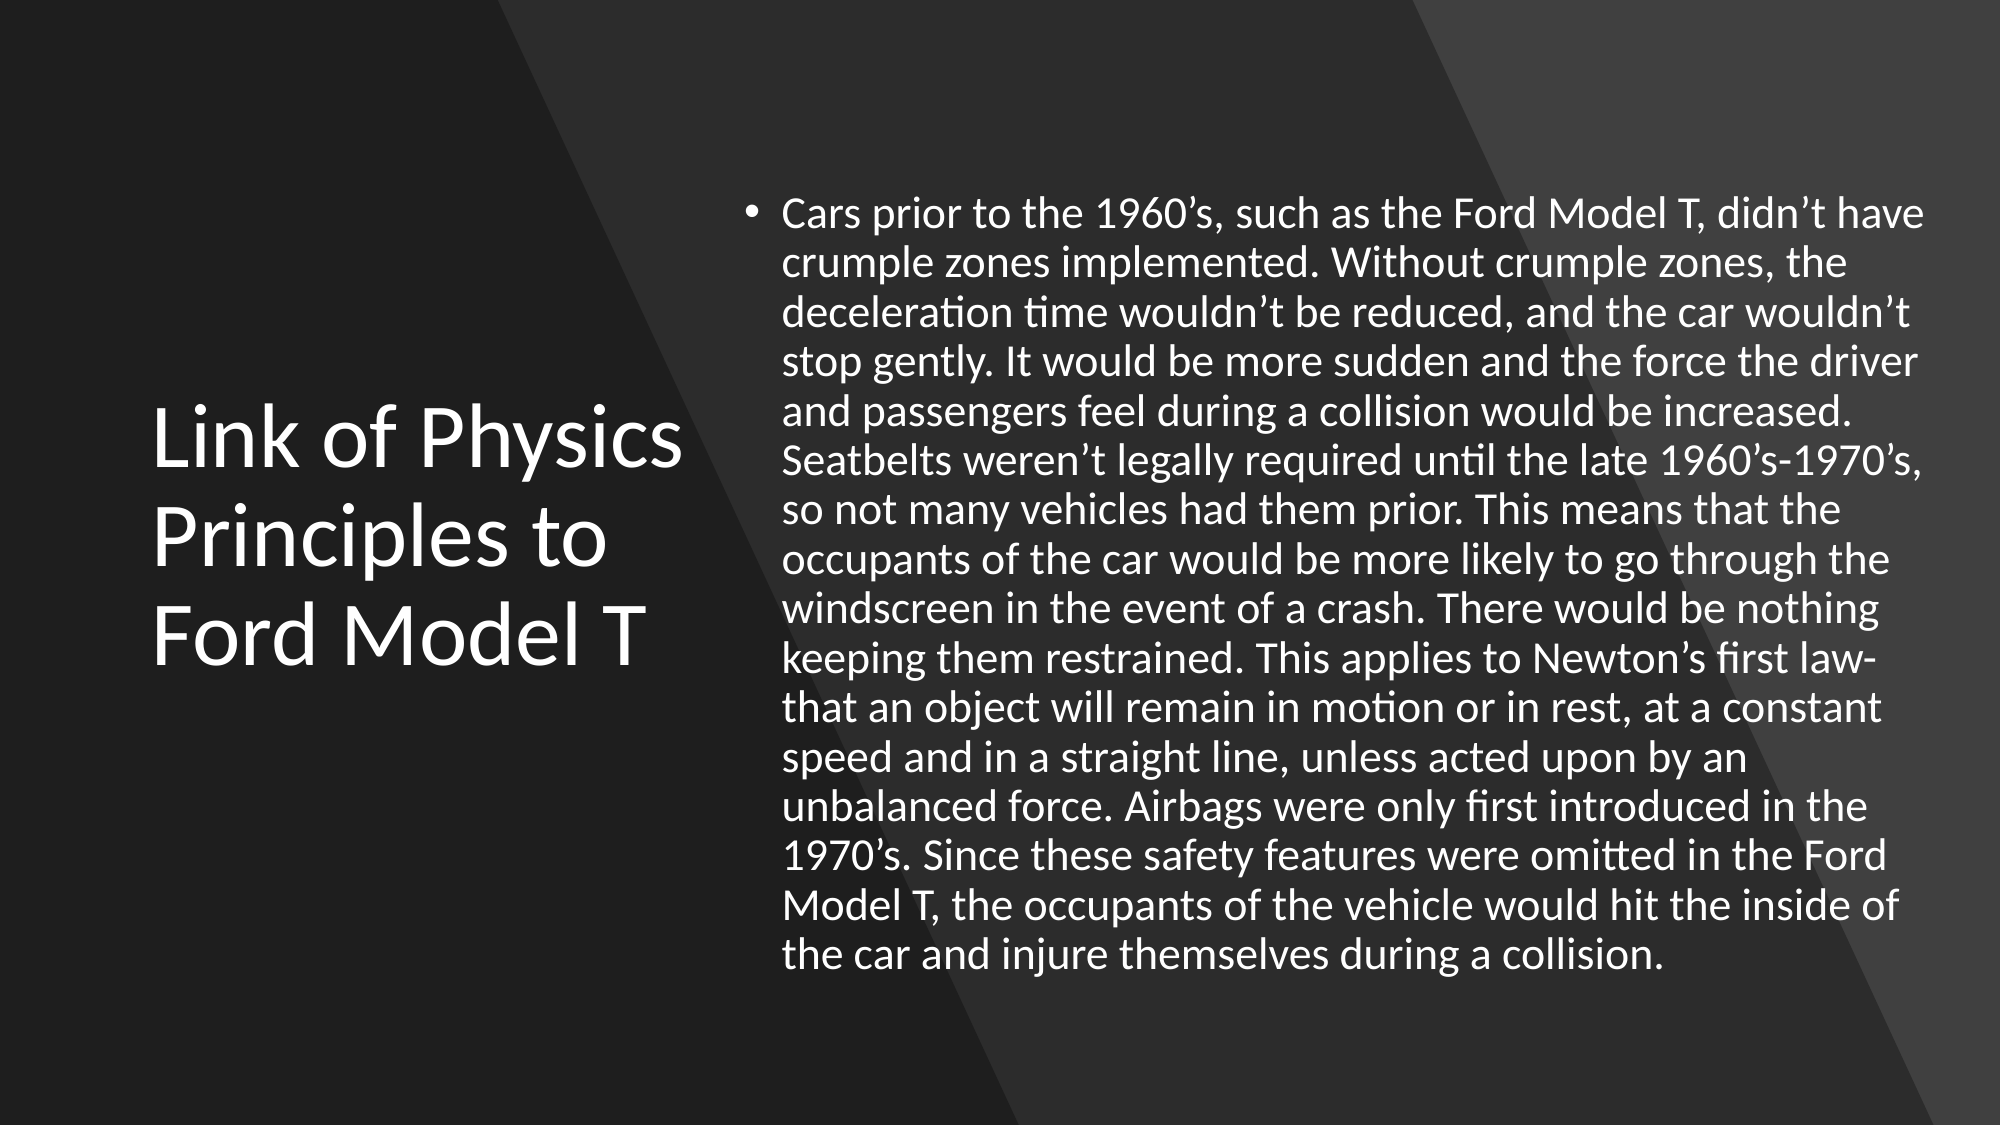

# Link of Physics Principles to Ford Model T
Cars prior to the 1960’s, such as the Ford Model T, didn’t have crumple zones implemented. Without crumple zones, the deceleration time wouldn’t be reduced, and the car wouldn’t stop gently. It would be more sudden and the force the driver and passengers feel during a collision would be increased. Seatbelts weren’t legally required until the late 1960’s-1970’s, so not many vehicles had them prior. This means that the occupants of the car would be more likely to go through the windscreen in the event of a crash. There would be nothing keeping them restrained. This applies to Newton’s first law- that an object will remain in motion or in rest, at a constant speed and in a straight line, unless acted upon by an unbalanced force. Airbags were only first introduced in the 1970’s. Since these safety features were omitted in the Ford Model T, the occupants of the vehicle would hit the inside of the car and injure themselves during a collision.